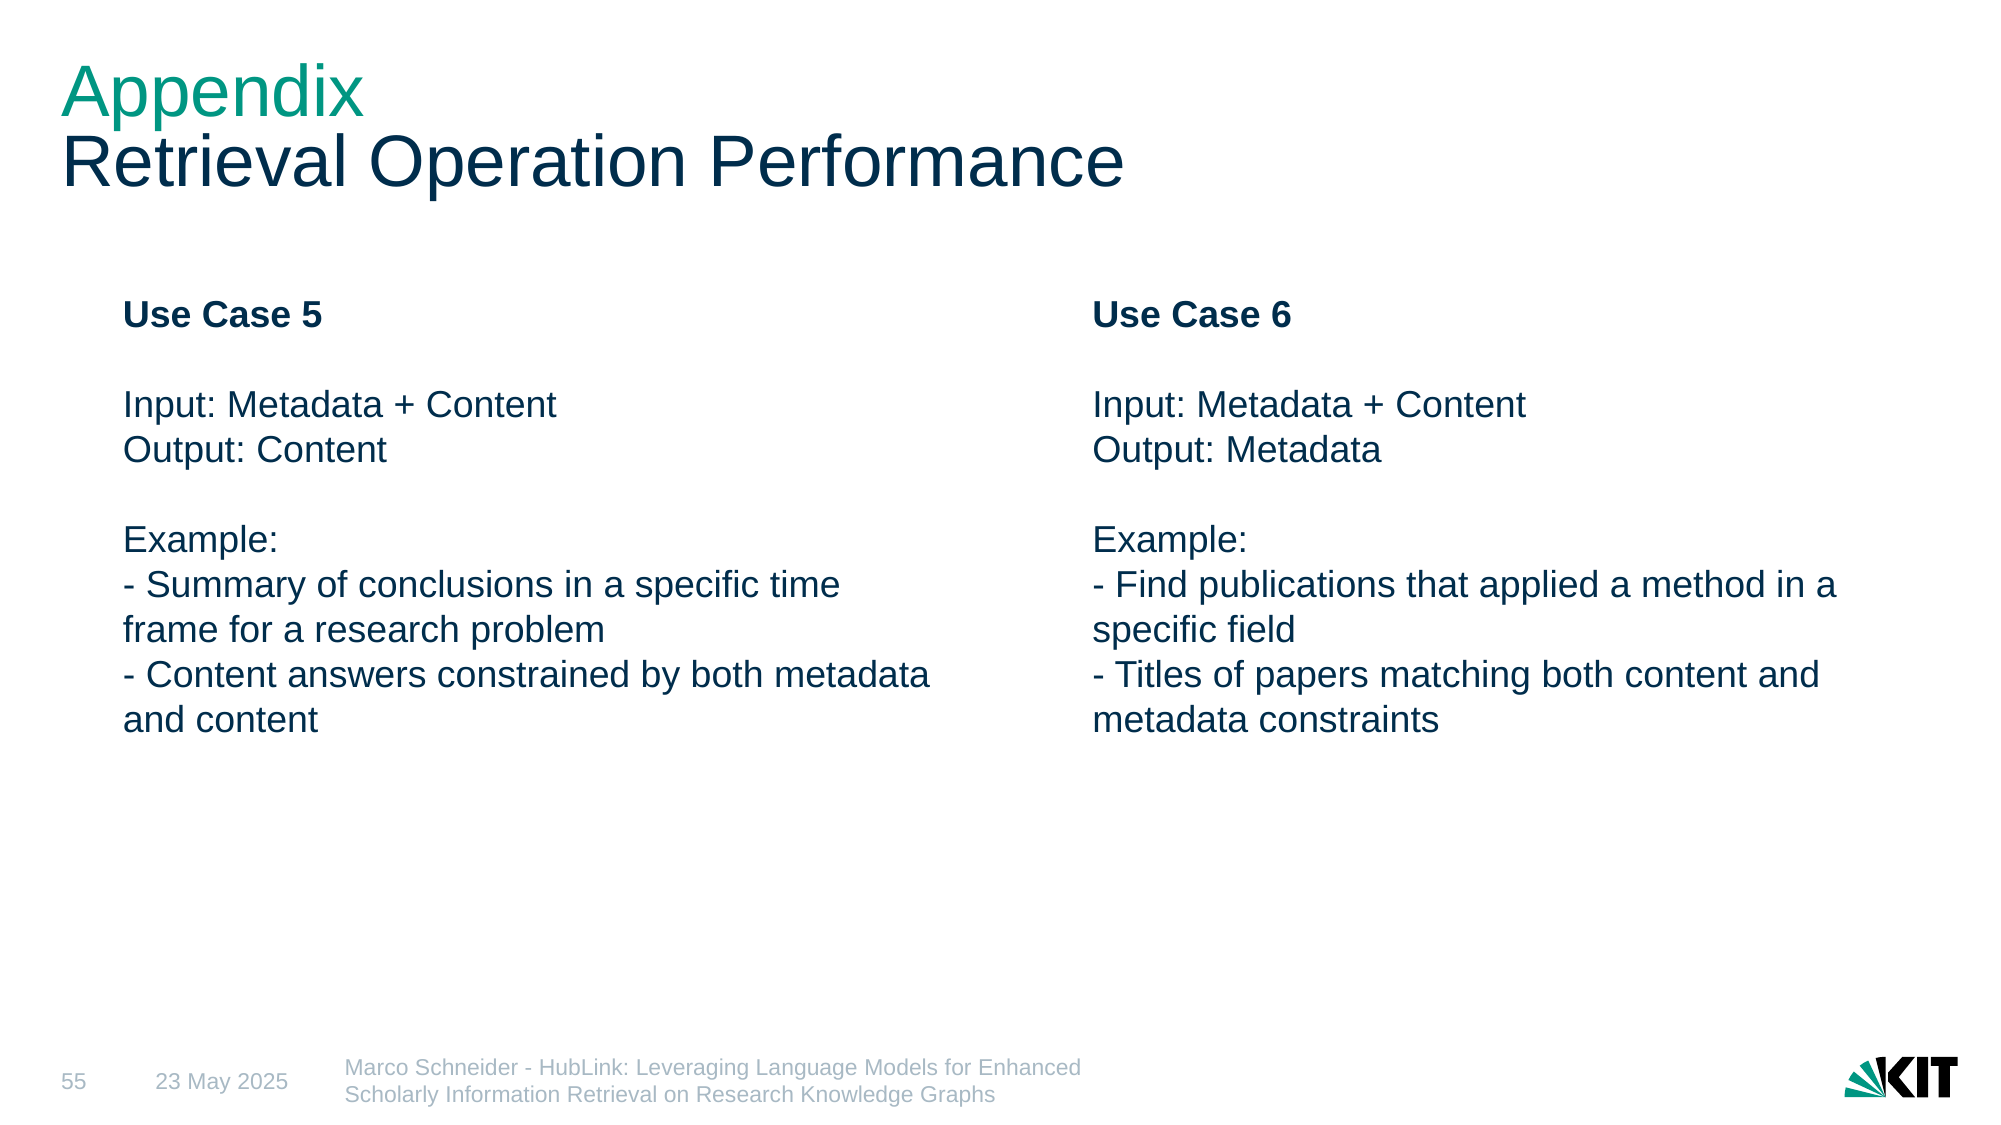

# Appendix Retrieval Operation Performance
Use Case 5

Input: Metadata + Content
Output: Content

Example:
- Summary of conclusions in a specific time frame for a research problem
- Content answers constrained by both metadata and content
Use Case 6

Input: Metadata + Content
Output: Metadata

Example:
- Find publications that applied a method in a specific field
- Titles of papers matching both content and metadata constraints
55
23 May 2025
Marco Schneider - HubLink: Leveraging Language Models for Enhanced Scholarly Information Retrieval on Research Knowledge Graphs